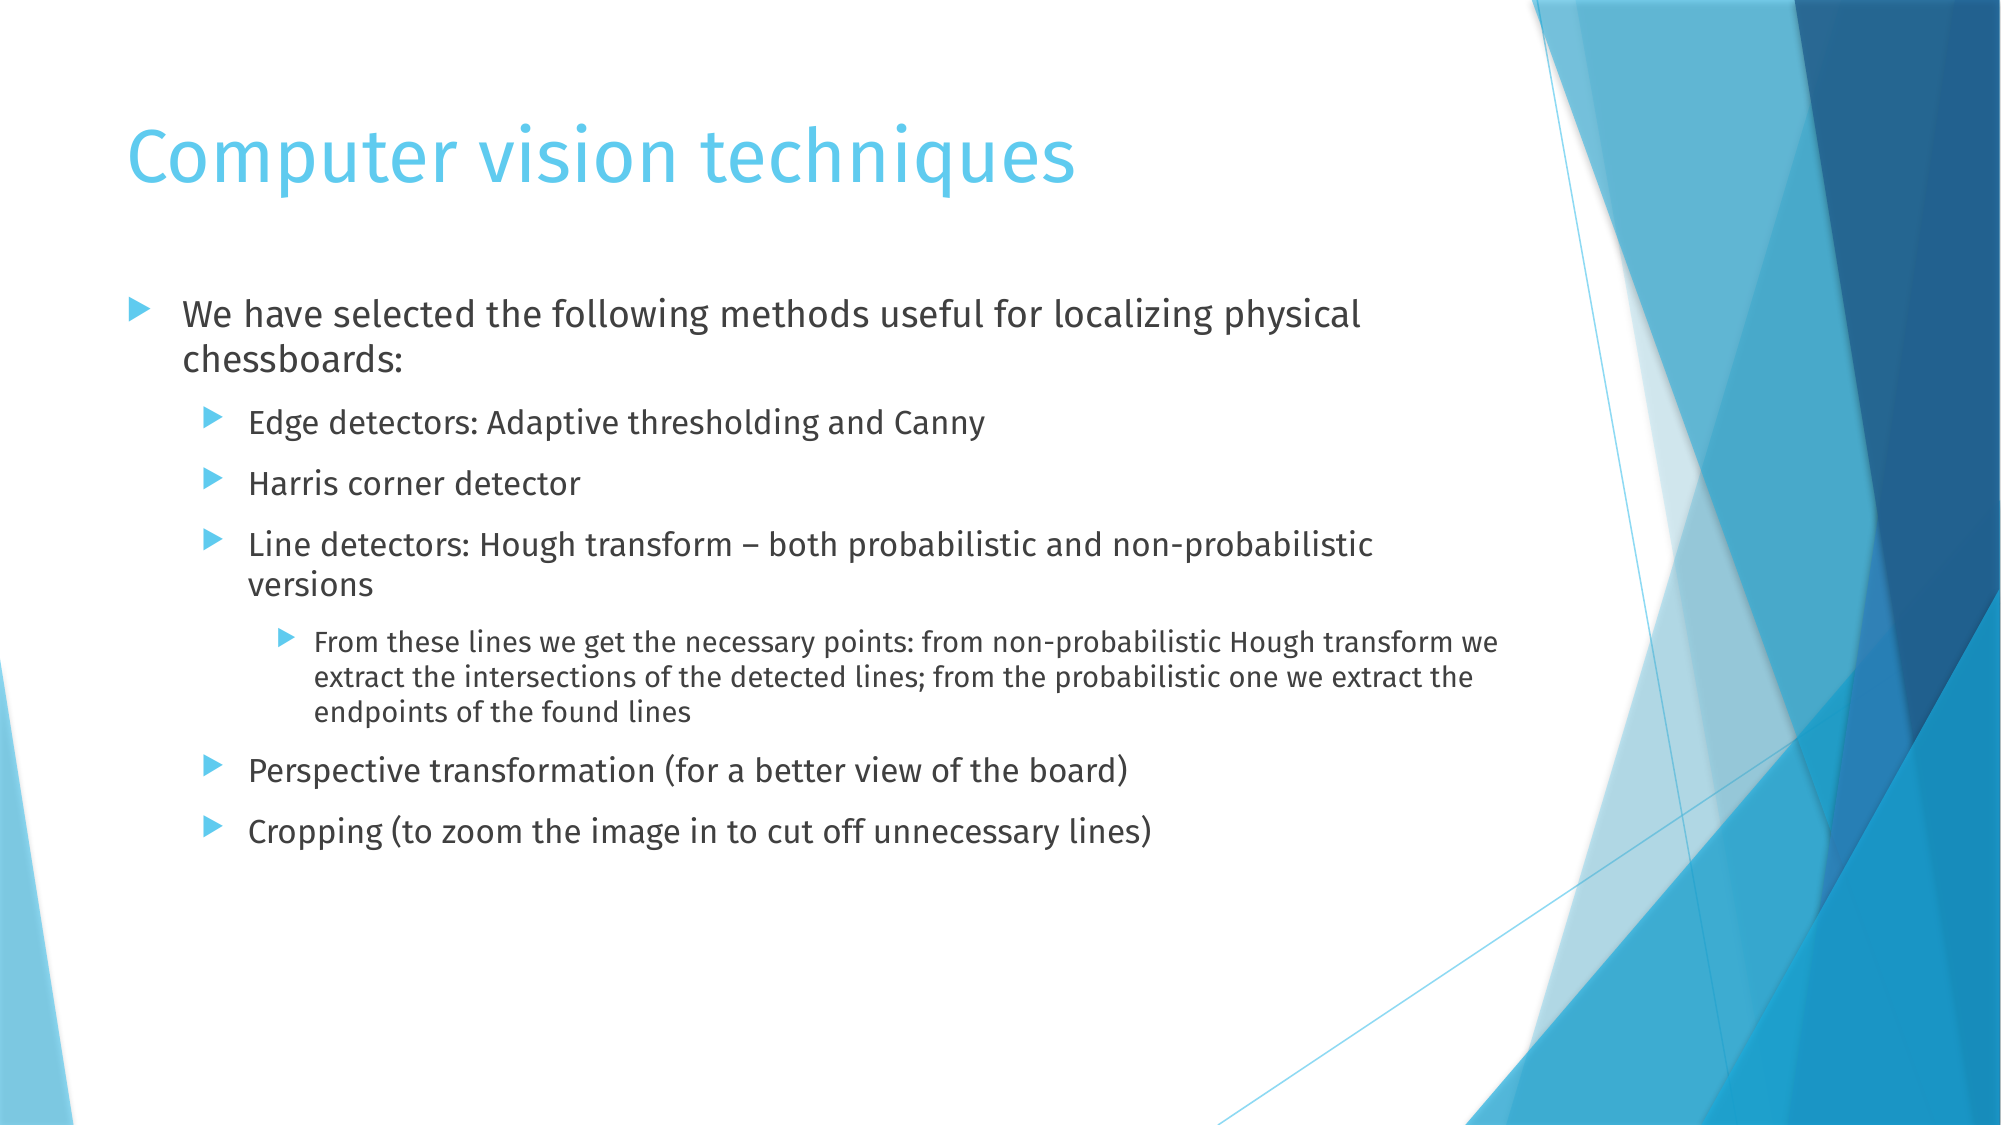

# Computer vision techniques
We have selected the following methods useful for localizing physical chessboards:
Edge detectors: Adaptive thresholding and Canny
Harris corner detector
Line detectors: Hough transform – both probabilistic and non-probabilistic versions
From these lines we get the necessary points: from non-probabilistic Hough transform we extract the intersections of the detected lines; from the probabilistic one we extract the endpoints of the found lines
Perspective transformation (for a better view of the board)
Cropping (to zoom the image in to cut off unnecessary lines)